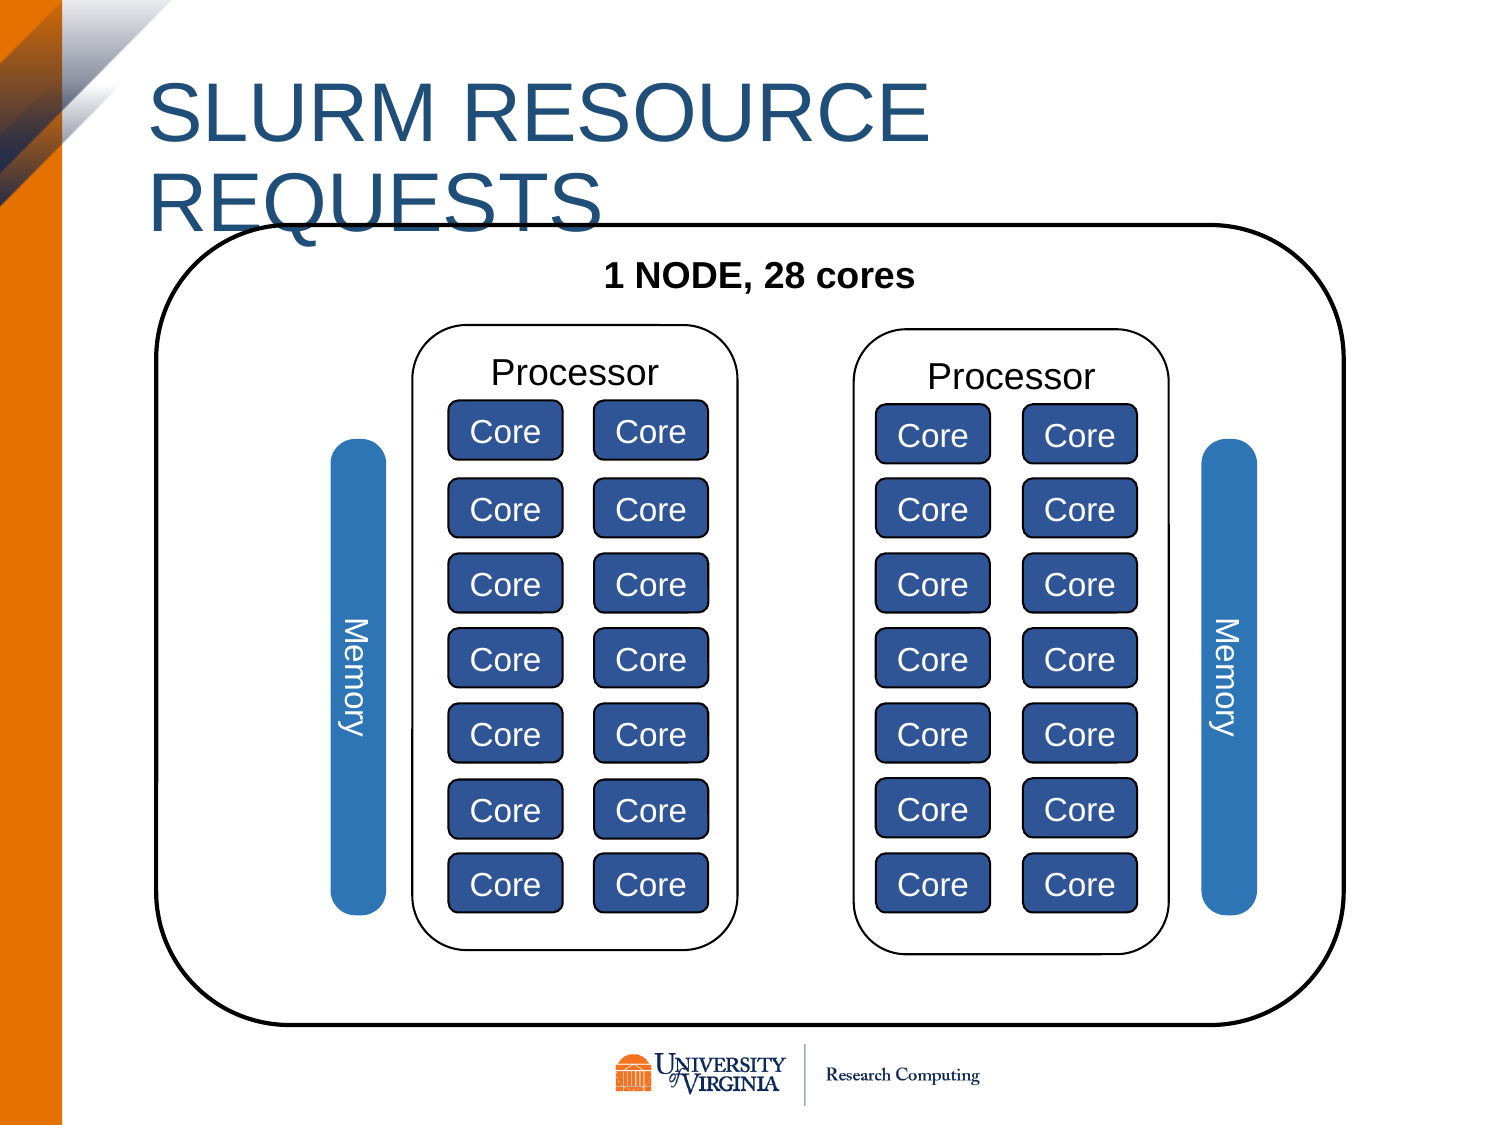

# SLURM Resource Requests

1 NODE, 28 cores
Processor
Core
Core
Core
Core
Core
Core
Core
Core
Core
Core
Memory
Processor
Core
Core
Core
Core
Core
Core
Core
Core
Core
Core
Core
Core
Core
Core
Memory
Core
Core
Core
Core